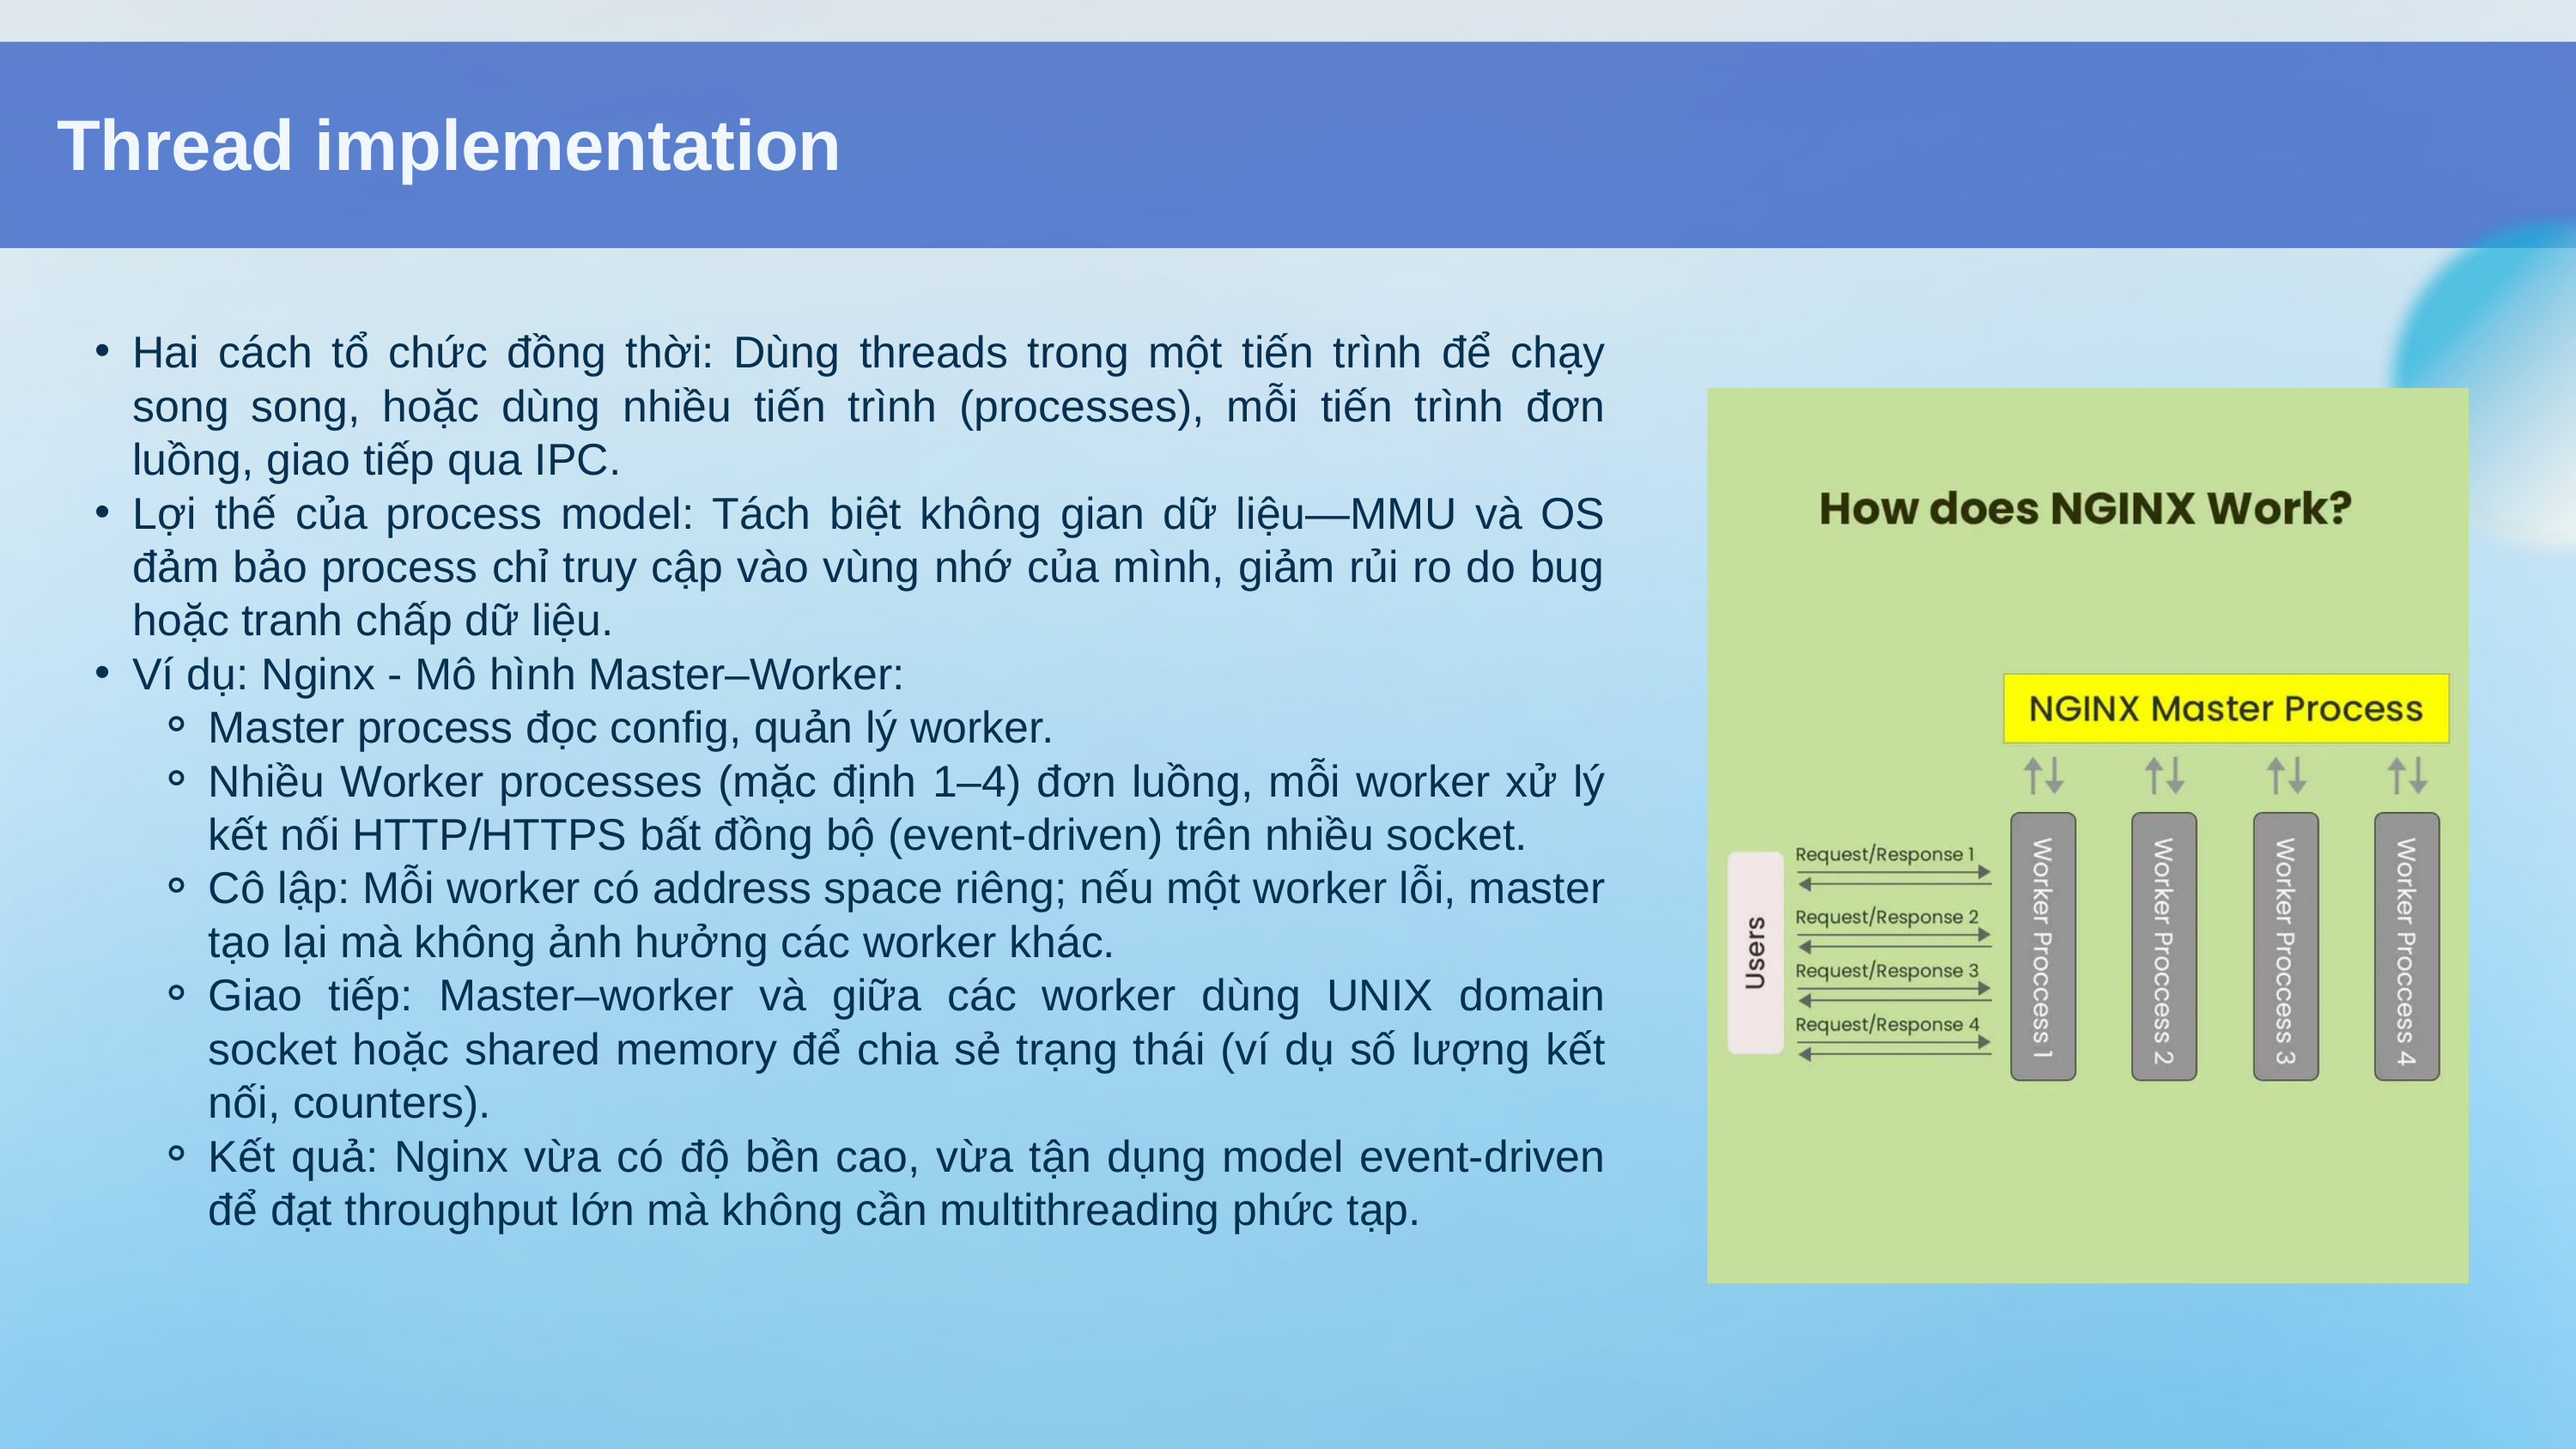

Thread implementation

Hai cách tổ chức đồng thời: Dùng threads trong một tiến trình để chạy song song, hoặc dùng nhiều tiến trình (processes), mỗi tiến trình đơn luồng, giao tiếp qua IPC.
Lợi thế của process model: Tách biệt không gian dữ liệu—MMU và OS đảm bảo process chỉ truy cập vào vùng nhớ của mình, giảm rủi ro do bug hoặc tranh chấp dữ liệu.
Ví dụ: Nginx - Mô hình Master–Worker:
Master process đọc config, quản lý worker.
Nhiều Worker processes (mặc định 1–4) đơn luồng, mỗi worker xử lý kết nối HTTP/HTTPS bất đồng bộ (event‑driven) trên nhiều socket.
Cô lập: Mỗi worker có address space riêng; nếu một worker lỗi, master tạo lại mà không ảnh hưởng các worker khác.
Giao tiếp: Master–worker và giữa các worker dùng UNIX domain socket hoặc shared memory để chia sẻ trạng thái (ví dụ số lượng kết nối, counters).
Kết quả: Nginx vừa có độ bền cao, vừa tận dụng model event‑driven để đạt throughput lớn mà không cần multithreading phức tạp.